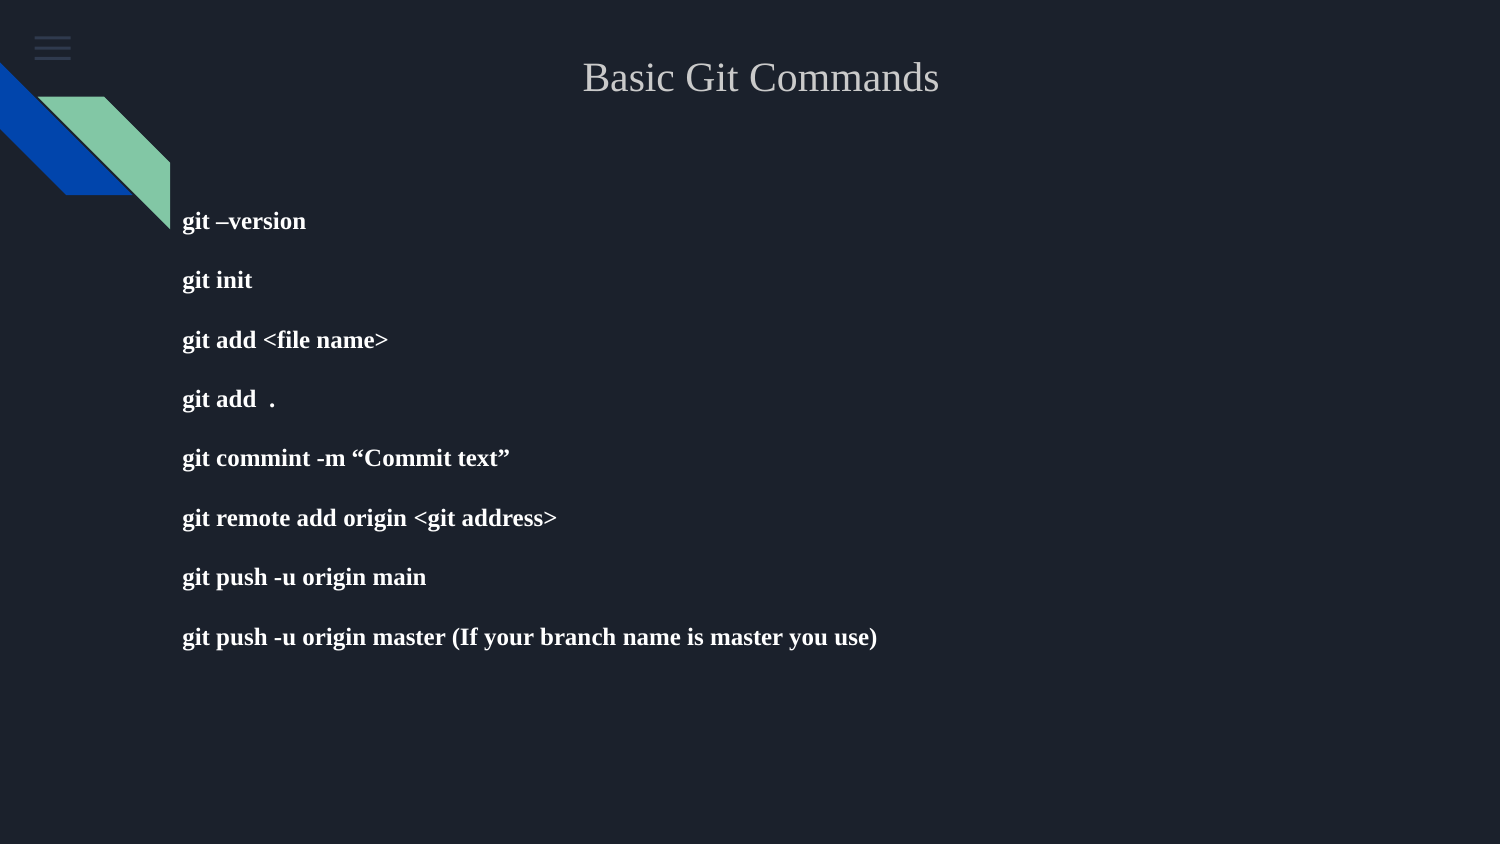

# Basic Git Commands

git –version
git init
git add <file name>
git add  .
git commint -m “Commit text”
git remote add origin <git address>
git push -u origin main
git push -u origin master (If your branch name is master you use)